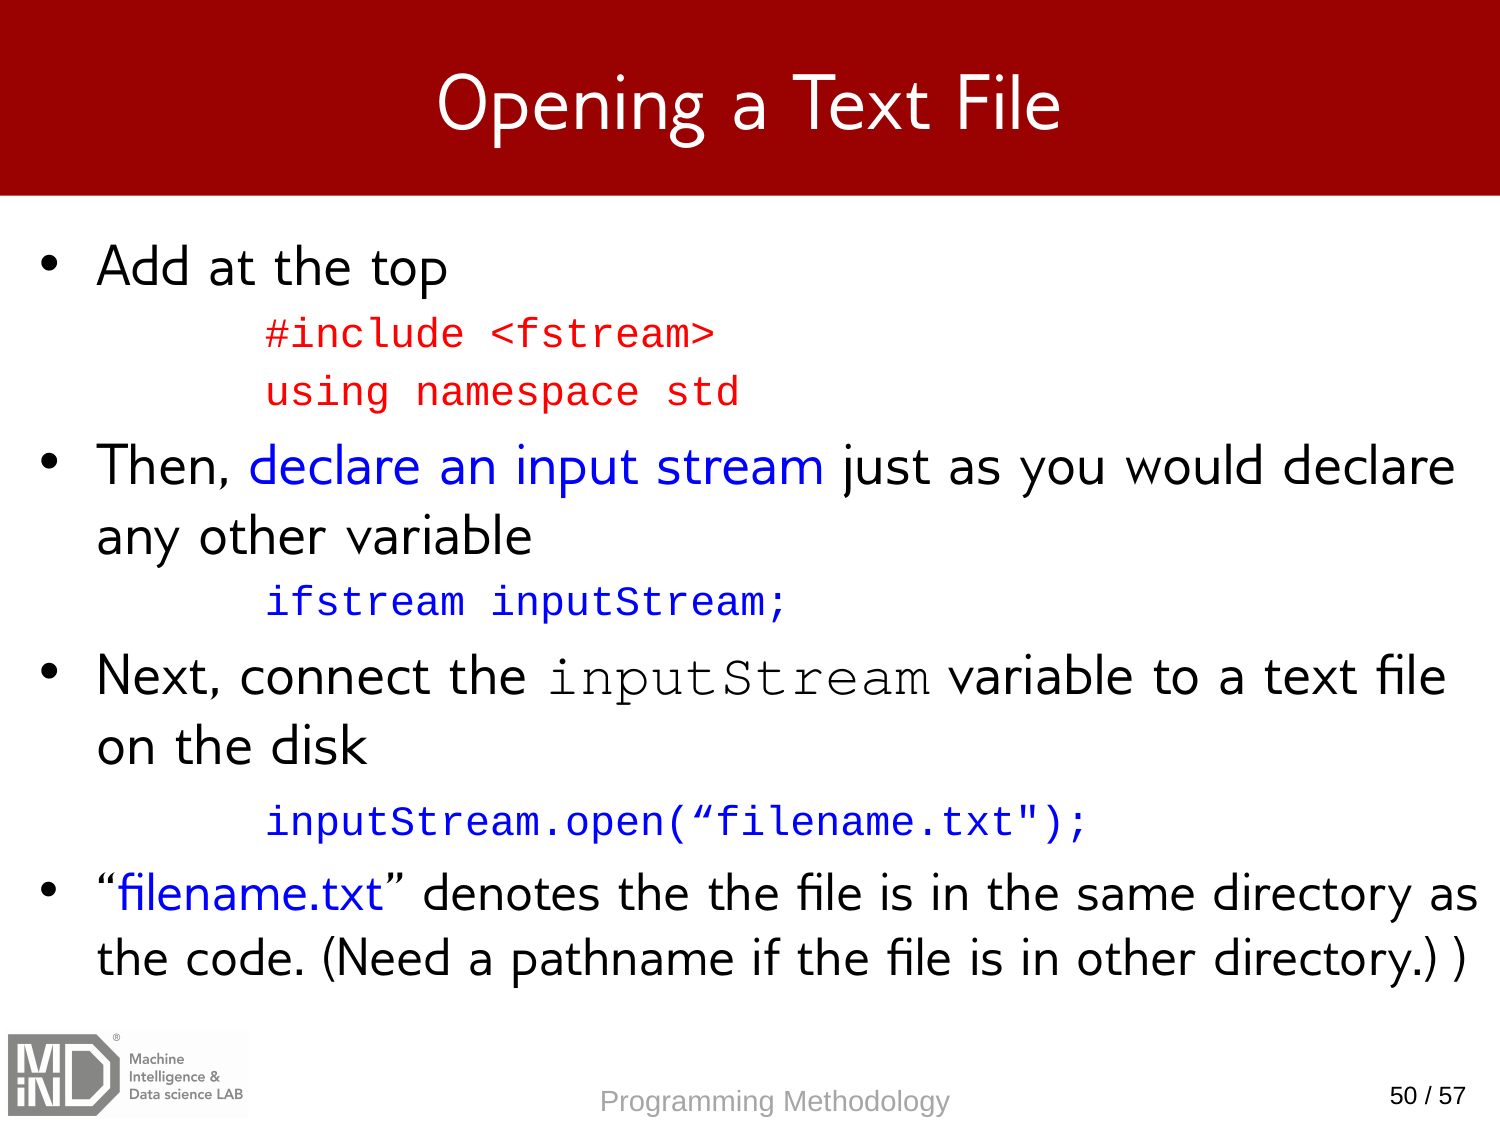

# Opening a Text File
Add at the top
	#include <fstream>
	using namespace std
Then, declare an input stream just as you would declare any other variable
	ifstream inputStream;
Next, connect the inputStream variable to a text file on the disk
	inputStream.open(“filename.txt");
“filename.txt” denotes the the file is in the same directory as the code. (Need a pathname if the file is in other directory.) )
50 / 57